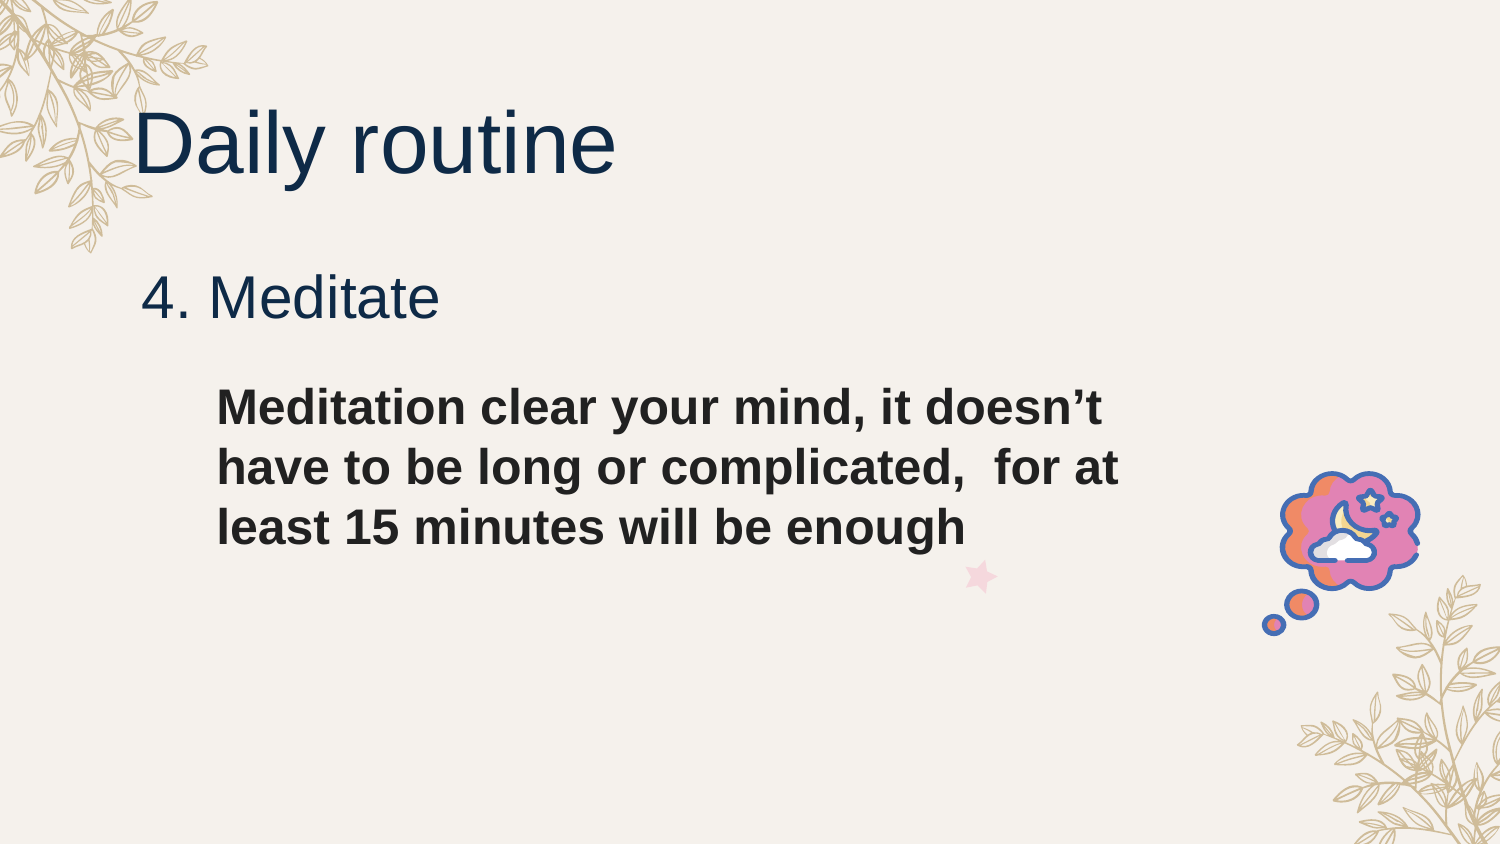

Daily routine

4. Meditate

Meditation clear your mind, it doesn’t have to be long or complicated,  for at least 15 minutes will be enough